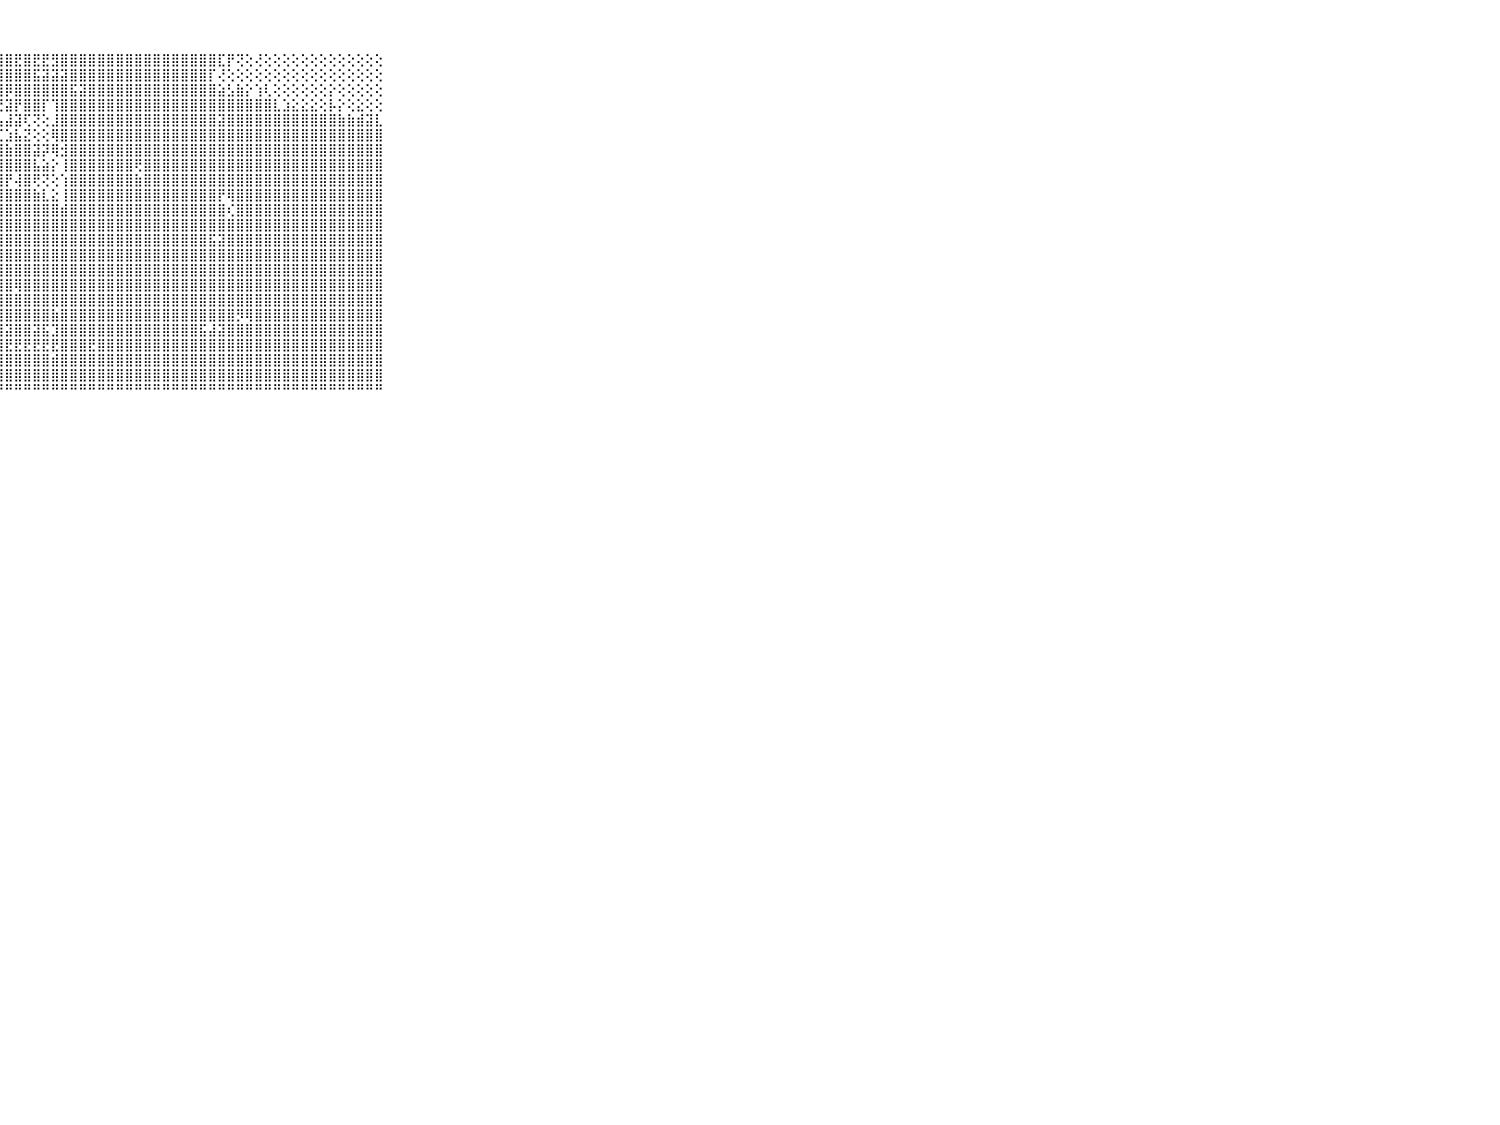

⠀⠀⠀⠀⠀⠀⠀⠀⠀⠀⠀⣿⣿⣿⣿⣿⣿⣿⣿⣿⣿⣿⣿⣿⣿⣿⣿⣿⣿⣟⣿⣟⣟⣻⣿⣿⣿⣿⣿⣿⣿⣿⣿⣿⣿⣿⣿⣿⣿⣿⣿⣏⡟⢝⢕⢜⢕⢕⢕⢕⢕⢕⢕⢕⢕⢕⢕⢕⢕⠀⠀⠀⠀⠀⠀⠀⠀⠀⠀⠀⠀
⠀⠀⠀⠀⠀⠀⠀⠀⠀⠀⠀⣿⣿⣿⣿⣿⣿⣿⣿⣿⣿⣿⣿⣿⣿⣿⣿⣿⣿⣿⣿⣯⣽⣽⣽⣿⣿⣿⣿⣿⣿⣿⣿⣿⣿⣿⣿⣿⣿⣿⡏⢜⢕⢕⢕⢕⢕⢕⢕⢕⢕⢕⢕⢕⢕⢕⢕⢕⢕⠀⠀⠀⠀⠀⠀⠀⠀⠀⠀⠀⠀
⠀⠀⠀⠀⠀⠀⠀⠀⠀⠀⠀⣿⣿⣿⣿⣿⣿⣿⣿⣿⣿⣿⣿⣿⣿⣿⣿⣿⡿⣿⣿⣿⣿⣿⣿⣯⣽⣿⣿⣿⣿⣿⣿⣿⣿⣿⣿⣿⣿⣿⣿⣵⣣⣷⡕⢱⢇⢕⢕⢕⢕⢕⢕⡕⢕⢕⢕⢕⢕⠀⠀⠀⠀⠀⠀⠀⠀⠀⠀⠀⠀
⠀⠀⠀⠀⠀⠀⠀⠀⠀⠀⠀⣿⣿⣿⣿⣿⣿⣿⣿⣿⣿⣿⣿⣿⣿⣿⣿⣟⣽⡟⣿⣿⡏⢹⣿⣿⣿⣿⣿⣿⣿⣿⣿⣿⣿⣿⣿⣿⣿⣿⣿⣿⣿⣿⣿⣿⣿⣇⣱⣕⣕⣕⢕⡧⡕⢕⣕⢕⢕⠀⠀⠀⠀⠀⠀⠀⠀⠀⠀⠀⠀
⠀⠀⠀⠀⠀⠀⠀⠀⠀⠀⠀⣿⣿⣿⣿⣿⣿⣿⣿⣿⣿⣿⣿⣿⣿⣿⣿⣣⣼⣽⢏⢝⢕⣸⣿⣿⣿⣿⣿⣿⣿⣿⣿⣿⣿⣿⣿⣿⣿⣿⣿⣽⣿⣿⣿⣿⣿⣿⣿⣿⣿⣿⣿⣿⣷⣷⣾⣽⣇⠀⠀⠀⠀⠀⠀⠀⠀⠀⠀⠀⠀
⠀⠀⠀⠀⠀⠀⠀⠀⠀⠀⠀⣿⣿⣿⣿⣿⣿⣿⣿⣿⣿⣿⣿⣿⣿⣿⣷⣏⣱⣧⣝⢕⢕⢿⣿⣿⣿⣿⣿⣿⣿⣿⣿⣿⣿⣿⣿⣿⣿⣿⣿⣿⣿⣿⣿⣿⣿⣿⣿⣿⣿⣿⣿⣿⣿⣿⣿⣿⣿⠀⠀⠀⠀⠀⠀⠀⠀⠀⠀⠀⠀
⠀⠀⠀⠀⠀⠀⠀⠀⠀⠀⠀⣿⣿⣿⣿⣿⣿⣿⣿⣿⣿⣿⣿⣿⣿⣿⣟⣿⣷⣿⣿⣽⡽⢿⣺⣿⣿⣿⣿⣿⣿⣿⣿⣿⣿⣿⣿⣿⣿⣿⣿⣿⣿⣿⣿⣿⣿⣿⣿⣿⣿⣿⣿⣿⣿⣿⣿⣿⣿⠀⠀⠀⠀⠀⠀⠀⠀⠀⠀⠀⠀
⠀⠀⠀⠀⠀⠀⠀⠀⠀⠀⠀⣿⣿⣿⣿⣿⣿⣿⣿⣿⣿⣿⣿⣻⡿⢟⣮⣿⣿⣿⣿⣧⣵⡕⢸⣿⣿⣿⣿⣿⣿⣿⢟⣿⣿⣿⣿⣿⣿⣿⣿⣿⣿⣿⣿⣿⣿⣿⣿⣿⣿⣿⣿⣿⣿⣿⣿⣿⣿⠀⠀⠀⠀⠀⠀⠀⠀⠀⠀⠀⠀
⠀⠀⠀⠀⠀⠀⠀⠀⠀⠀⠀⣿⣿⣿⣿⣿⣿⣿⣿⣿⣿⣿⣿⣿⣷⣵⢿⣿⡟⢼⣿⢟⢝⢕⢱⣿⣿⣿⣿⣿⣿⣿⣷⣿⣿⣿⣿⣿⣿⣿⣿⣿⣿⣿⣿⣿⣿⣿⣿⣿⣿⣿⣿⣿⣿⣿⣿⣿⣿⠀⠀⠀⠀⠀⠀⠀⠀⠀⠀⠀⠀
⠀⠀⠀⠀⠀⠀⠀⠀⠀⠀⠀⣿⣿⣿⣿⣿⣿⣿⣿⣿⣿⣿⣿⣿⣿⣿⣿⣿⣿⣿⣿⣷⣇⣕⢸⣿⣿⣿⣿⣿⣿⣿⣿⣿⣿⣿⣿⣿⣿⣿⣿⡟⢿⣿⣿⣿⣿⣿⣿⣿⣿⣿⣿⣿⣿⣿⣿⣿⣿⠀⠀⠀⠀⠀⠀⠀⠀⠀⠀⠀⠀
⠀⠀⠀⠀⠀⠀⠀⠀⠀⠀⠀⣿⣿⣿⣿⣿⣿⣿⣿⣿⣿⣿⣿⣿⣿⣿⣾⣿⣿⣿⣿⣿⣿⣿⣾⣿⣿⣿⣿⣿⣿⣿⣿⣿⣿⣿⣿⣿⣿⣿⣿⣿⢎⣿⣿⣿⣿⣿⣿⣿⣿⣿⣿⣿⣿⣿⣿⣿⣿⠀⠀⠀⠀⠀⠀⠀⠀⠀⠀⠀⠀
⠀⠀⠀⠀⠀⠀⠀⠀⠀⠀⠀⣿⣿⣿⣿⣿⣿⣿⣿⣿⣿⣿⣿⣿⣿⣿⣿⣿⣿⣿⣿⣿⣿⣿⣿⣿⣿⣿⣿⣿⣿⣿⣿⣿⣿⣿⣿⣿⣿⣿⣿⣿⣿⣿⣿⣿⣿⣿⣿⣿⣿⣿⣿⣿⣿⣿⣿⣿⣿⠀⠀⠀⠀⠀⠀⠀⠀⠀⠀⠀⠀
⠀⠀⠀⠀⠀⠀⠀⠀⠀⠀⠀⣿⣿⣿⣿⣿⣿⣿⣿⣿⣿⣿⣿⣿⣿⣿⣿⣿⣿⣿⣿⣿⣿⣿⣿⣿⣿⣿⣿⣿⣿⣿⣿⣿⣿⣿⣿⣿⣿⣿⣯⣽⣿⣿⣿⣿⣿⣿⣿⣿⣿⣿⣿⣿⣿⣿⣿⣿⣿⠀⠀⠀⠀⠀⠀⠀⠀⠀⠀⠀⠀
⠀⠀⠀⠀⠀⠀⠀⠀⠀⠀⠀⣿⣿⣿⣿⣿⣿⣿⣿⣿⣿⣿⣿⣿⣿⣿⣿⣿⣿⣿⣿⣿⣿⣿⣿⣿⣿⣿⣿⣿⣿⣿⣿⣿⣿⣿⣿⣿⣿⣿⣿⣿⣿⣿⣿⣿⣿⣿⣿⣿⣿⣿⣿⣿⣿⣿⣿⣿⣿⠀⠀⠀⠀⠀⠀⠀⠀⠀⠀⠀⠀
⠀⠀⠀⠀⠀⠀⠀⠀⠀⠀⠀⣿⣿⣿⣿⣿⣿⣿⣿⣿⣿⣿⣿⣿⣿⣿⣿⣿⣿⣿⣿⣿⣿⣿⣿⣿⣿⣿⣿⣿⣿⣿⣿⣿⣿⣿⣿⣿⣿⣿⣿⣿⣿⣿⣿⣿⣿⣿⣿⣿⣿⣿⣿⣿⣿⣿⣿⣿⣿⠀⠀⠀⠀⠀⠀⠀⠀⠀⠀⠀⠀
⠀⠀⠀⠀⠀⠀⠀⠀⠀⠀⠀⣿⣿⣿⣿⣿⣿⣿⣿⣿⣿⣿⣿⣿⣿⣿⣿⣿⣿⢿⣿⣿⣿⣿⣿⣿⣿⣿⣿⣿⣿⣿⣿⣿⣿⣿⣿⣿⣿⣿⣿⣿⣿⣿⣿⣿⣿⣿⣿⣿⣿⣿⣿⣿⣿⣿⣿⣿⣿⠀⠀⠀⠀⠀⠀⠀⠀⠀⠀⠀⠀
⠀⠀⠀⠀⠀⠀⠀⠀⠀⠀⠀⢿⢿⣿⣿⣿⣿⣿⣿⣿⣿⣿⣿⣿⣿⣿⣿⣿⣿⣿⣿⣿⣿⣿⣿⣿⣿⣿⣿⣿⣿⣿⣿⣿⣿⣿⣿⣿⣿⣿⣿⣿⣿⣿⣿⣿⣿⣿⣿⣿⣿⣿⣿⣿⣿⣿⣿⣿⣿⠀⠀⠀⠀⠀⠀⠀⠀⠀⠀⠀⠀
⠀⠀⠀⠀⠀⠀⠀⠀⠀⠀⠀⢗⣿⣿⣿⣿⣿⣿⣿⣿⣿⣿⣿⣿⣿⣿⣿⣿⣿⣿⣿⣿⣿⣷⣿⣿⣿⣿⣿⣿⣿⣿⣿⣿⣿⣿⣿⣿⣿⣿⣿⣿⣿⡻⢿⣿⣿⣿⣿⣿⣿⣿⣿⣿⣿⣿⣿⣿⣿⠀⠀⠀⠀⠀⠀⠀⠀⠀⠀⠀⠀
⠀⠀⠀⠀⠀⠀⠀⠀⠀⠀⠀⣜⣽⣿⣿⣿⣿⣿⣿⣿⣿⣿⣿⣿⣿⣿⣿⢿⣽⣿⣿⣽⣯⣹⣿⣿⣿⣿⣿⣿⣿⣿⣿⣿⣿⣿⣿⣿⣿⣯⣼⣽⣿⣿⣿⣿⣿⣿⣿⣿⣿⣿⣿⣿⣿⣿⣿⣿⣿⠀⠀⠀⠀⠀⠀⠀⠀⠀⠀⠀⠀
⠀⠀⠀⠀⠀⠀⠀⠀⠀⠀⠀⣿⣿⣿⣿⣿⣿⣿⣿⣿⣿⣿⣿⣿⣷⣾⣷⣾⣟⣟⣟⣟⣟⣟⣿⣿⣿⣟⣿⣿⣿⣿⣿⣿⣿⣿⣿⣿⣿⣿⣿⣿⣿⣿⣿⣿⣿⣿⣿⣿⣿⣿⣿⣿⣿⣿⣿⣿⣿⠀⠀⠀⠀⠀⠀⠀⠀⠀⠀⠀⠀
⠀⠀⠀⠀⠀⠀⠀⠀⠀⠀⠀⣿⣿⣿⣿⣿⣿⣿⣿⣿⣿⣿⣿⣿⣿⣿⣿⣿⣿⣿⣿⣿⣿⣾⣿⣿⣿⣿⣿⣿⣿⣿⣿⣿⣿⣿⣿⣿⣿⣿⣿⣿⣿⣿⣿⣿⣿⣿⣿⣿⣿⣿⣿⣿⣿⣿⣿⣿⣿⠀⠀⠀⠀⠀⠀⠀⠀⠀⠀⠀⠀
⠀⠀⠀⠀⠀⠀⠀⠀⠀⠀⠀⣿⣿⣿⣿⣿⣿⣿⣿⣿⣿⣿⣿⣿⣿⣿⣿⣿⣿⣿⣿⣿⣿⣿⣿⣿⣿⣿⣿⣿⣿⣿⣿⣿⣿⣿⣿⣿⣿⣿⣿⣿⣿⣿⣿⣿⣿⣿⣿⣿⣿⣿⣿⣿⣿⣿⣿⣿⣿⠀⠀⠀⠀⠀⠀⠀⠀⠀⠀⠀⠀
⠀⠀⠀⠀⠀⠀⠀⠀⠀⠀⠀⠛⠛⠛⠛⠛⠛⠛⠛⠛⠛⠛⠛⠛⠛⠛⠛⠛⠛⠛⠛⠛⠛⠛⠛⠛⠛⠛⠛⠛⠛⠛⠛⠛⠛⠛⠛⠛⠛⠛⠛⠛⠛⠛⠛⠛⠛⠛⠛⠛⠛⠛⠛⠛⠛⠛⠛⠛⠛⠀⠀⠀⠀⠀⠀⠀⠀⠀⠀⠀⠀